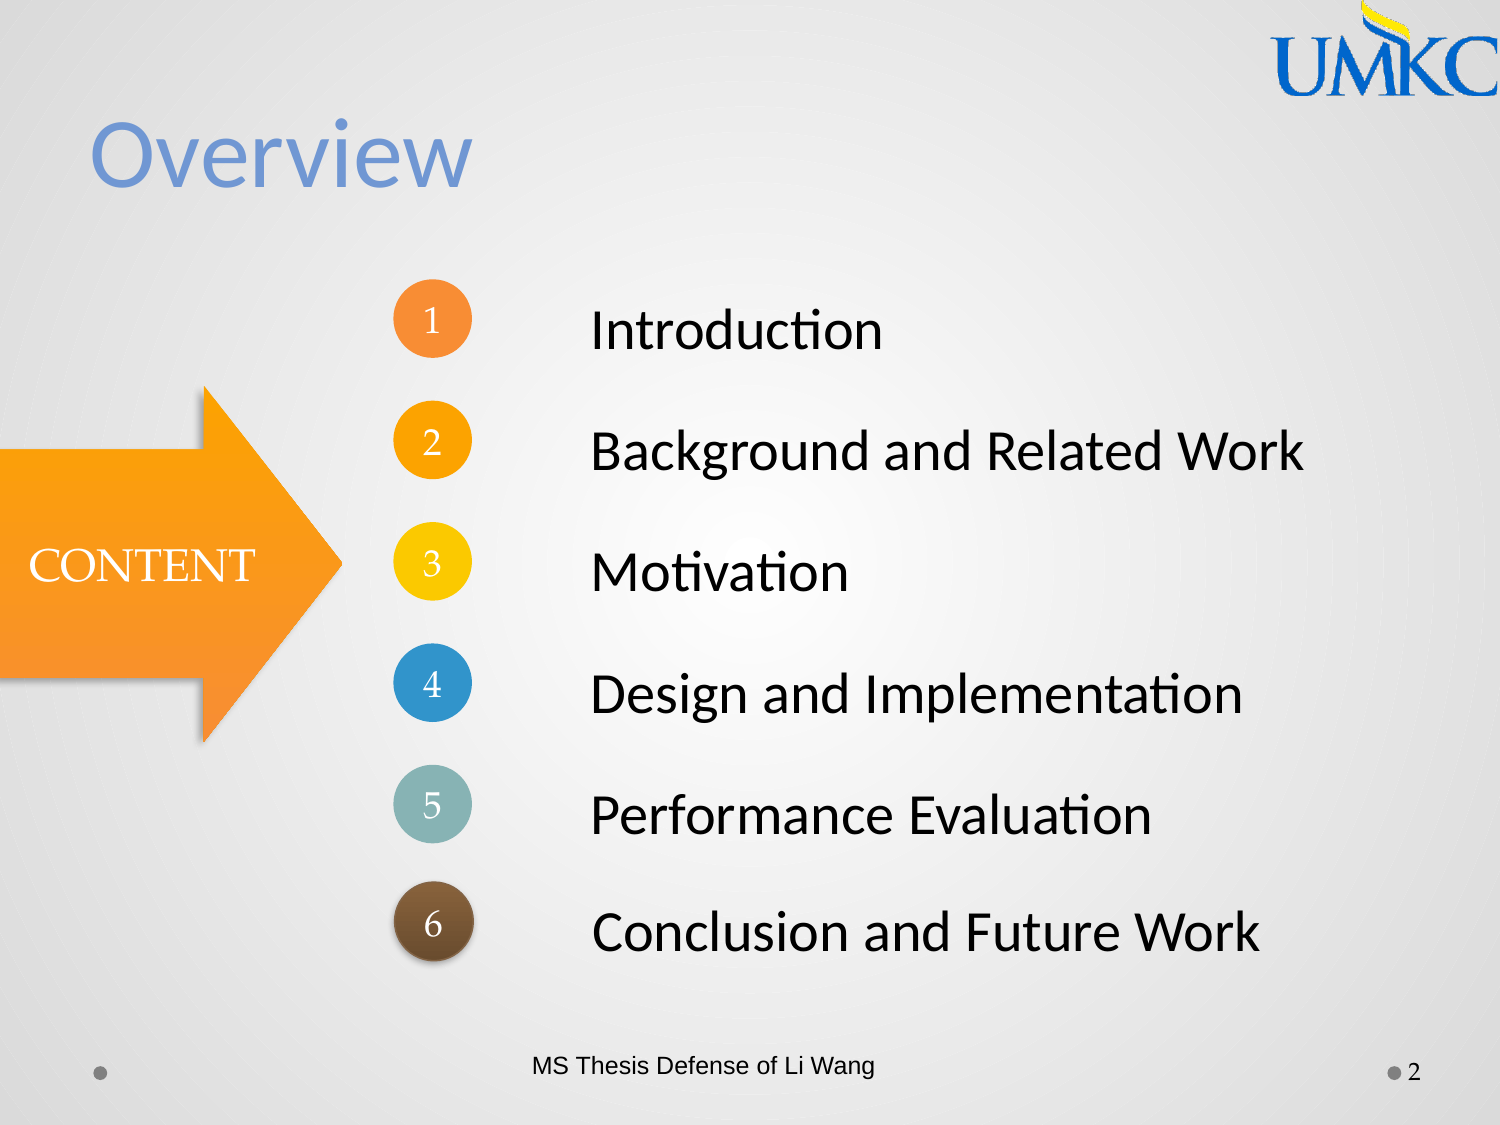

Overview
1
2
3
4
5
Introduction
Background and Related Work

Motivation
Design and Implementation
Performance Evaluation
6
Conclusion and Future Work
CONTENT
MS Thesis Defense of Li Wang
2